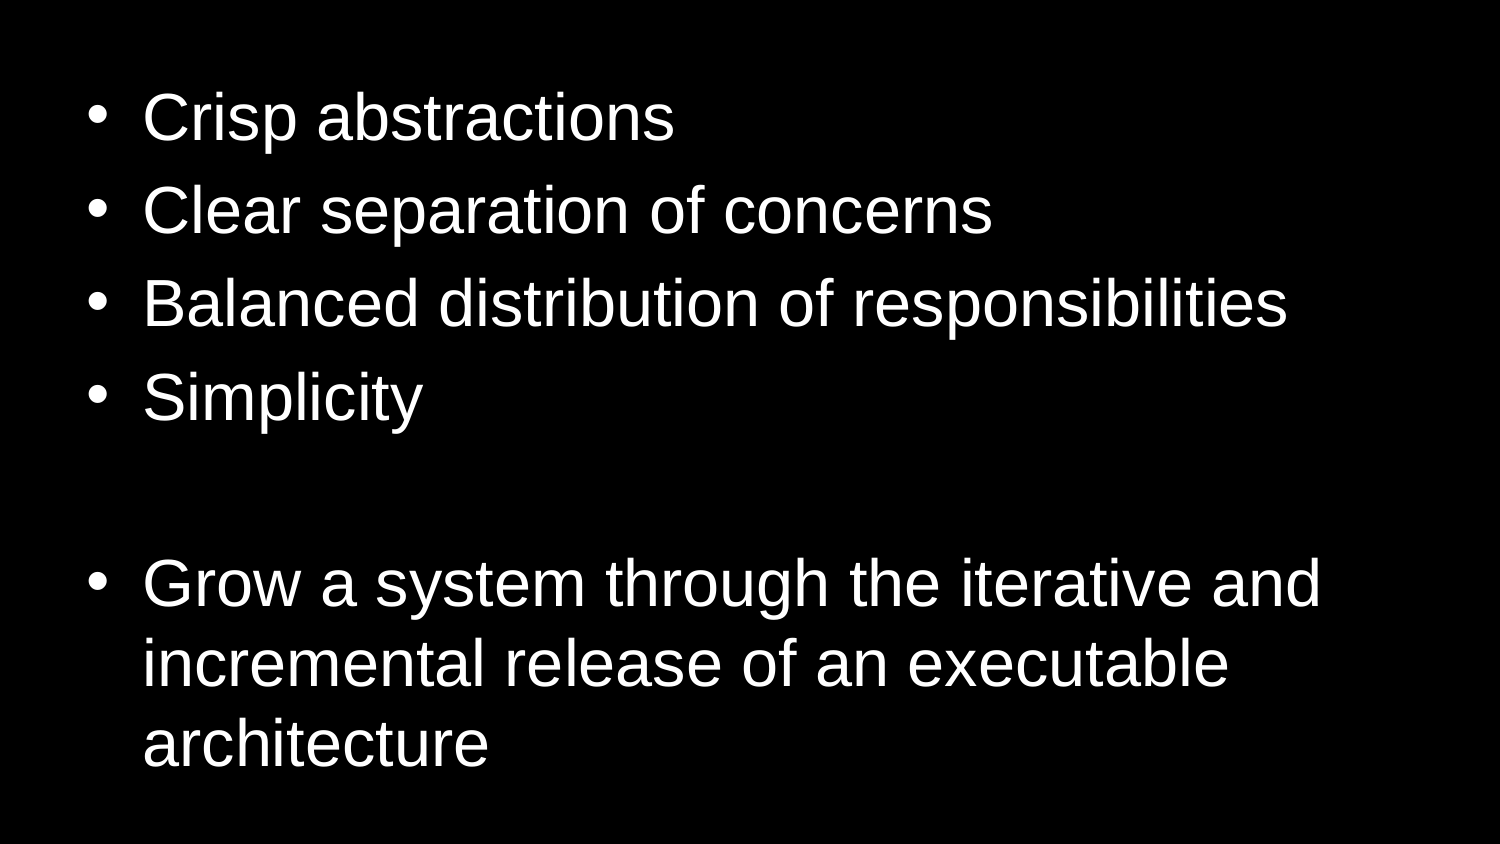

Crisp abstractions
Clear separation of concerns
Balanced distribution of responsibilities
Simplicity

Grow a system through the iterative and incremental release of an executable architecture